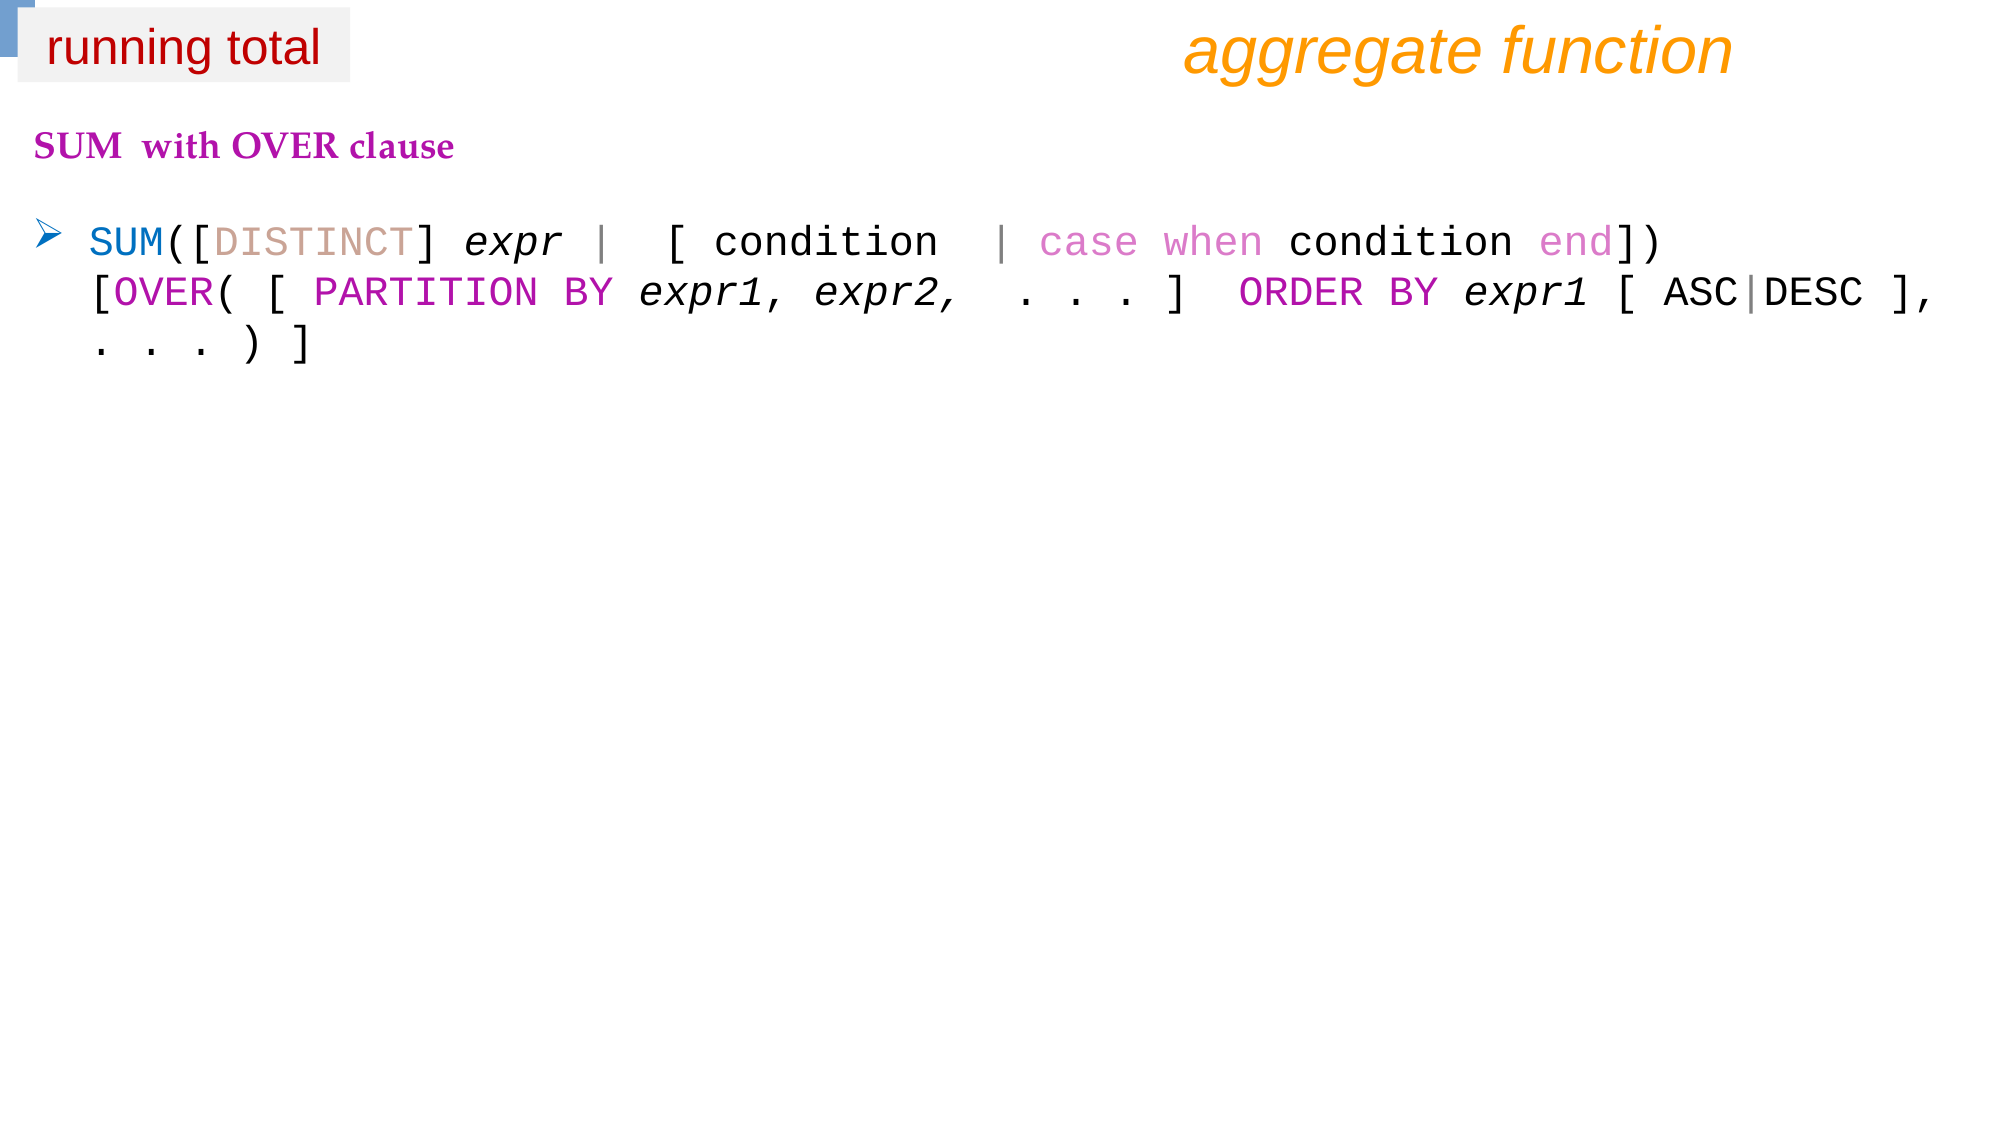

aggregate function
running total
SUM  with OVER clause
SUM([DISTINCT] expr |  [ condition  | case when condition end]) [OVER( [ PARTITION BY expr1, expr2,  . . . ]  ORDER BY expr1 [ ASC|DESC ],  . . . ) ]